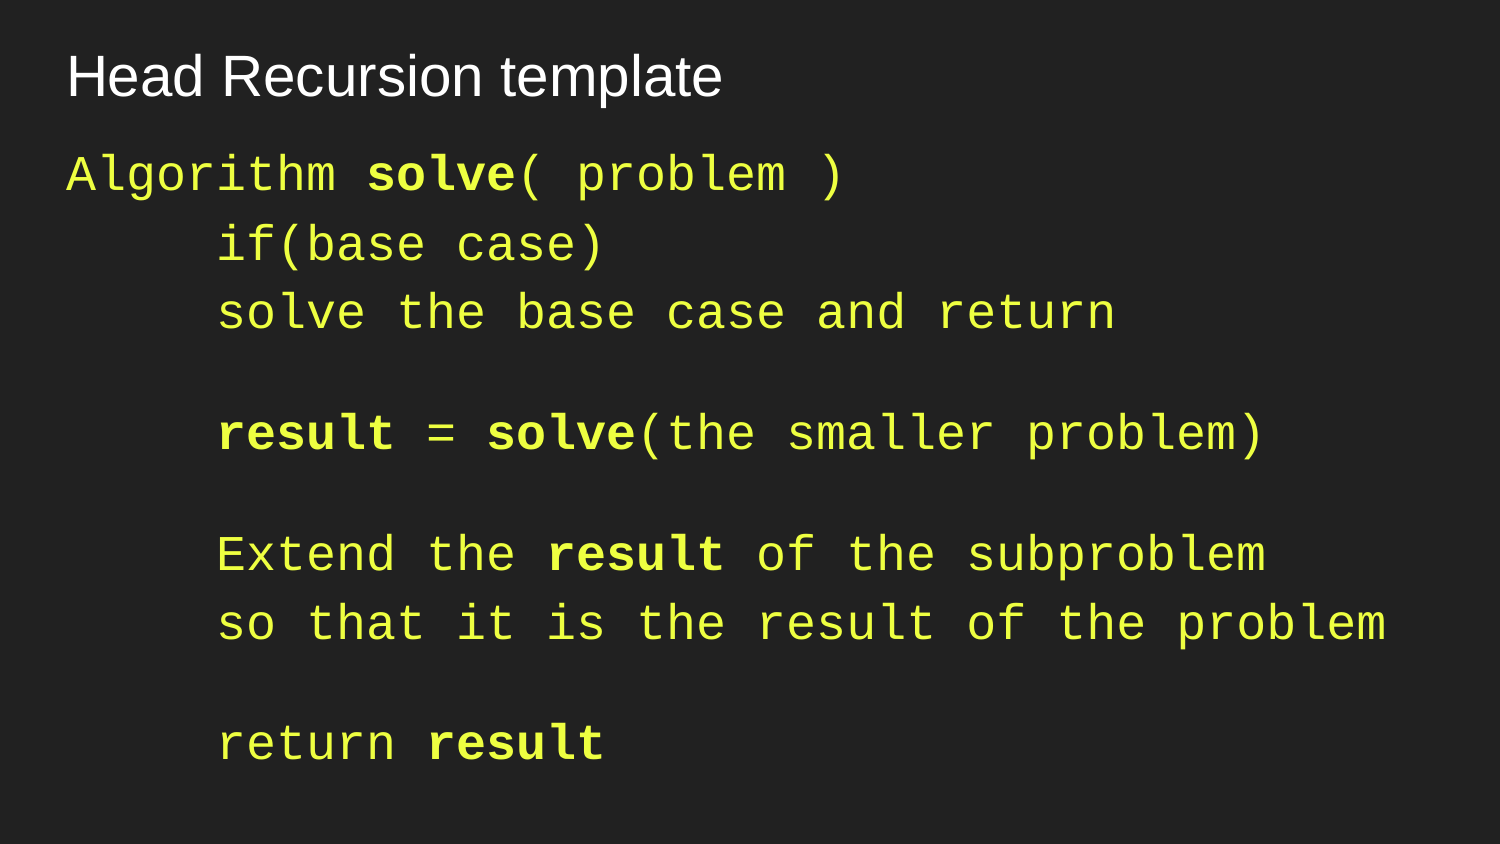

# Head Recursion template
Algorithm solve( problem )
	if(base case)
solve the base case and return

	result = solve(the smaller problem)

	Extend the result of the subproblem
so that it is the result of the problem

	return result